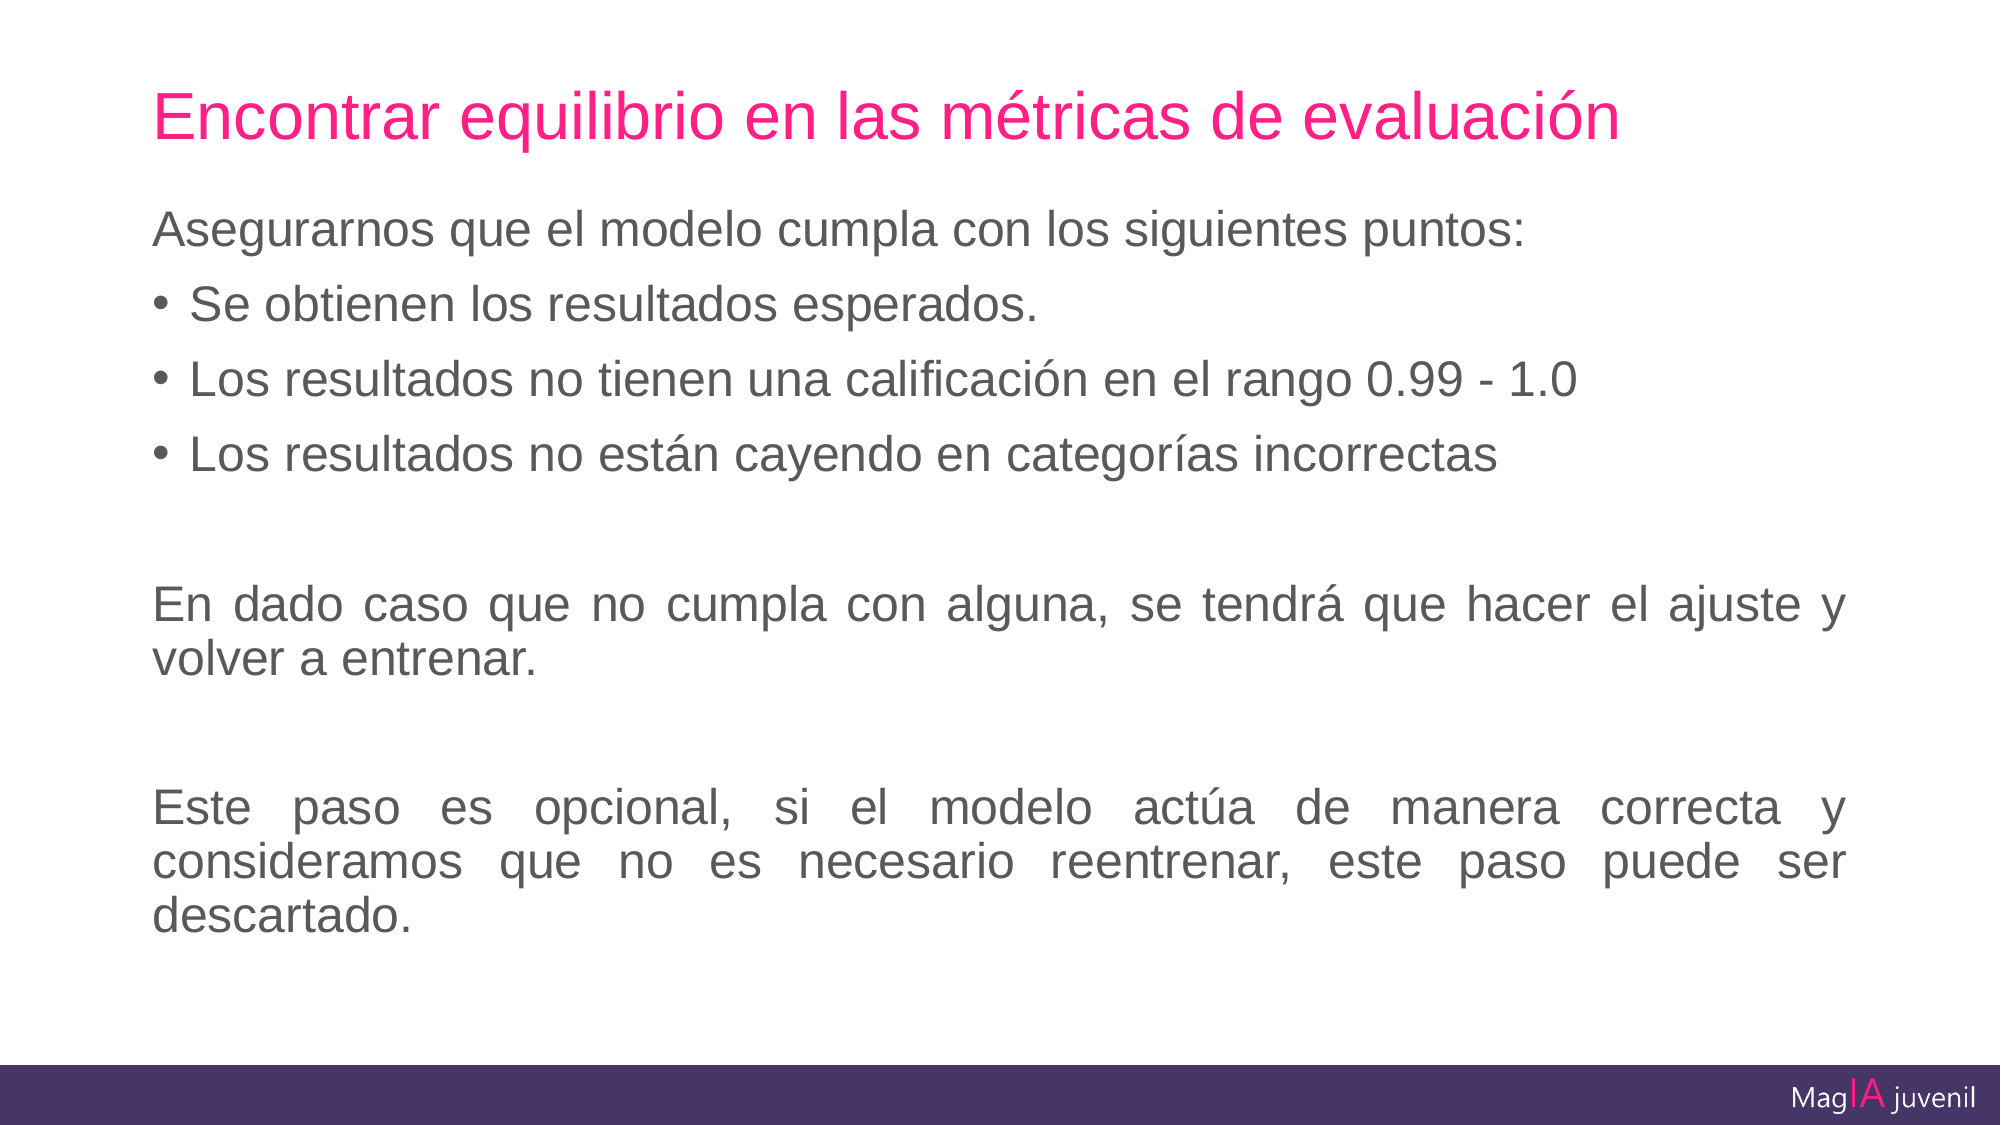

# Encontrar equilibrio en las métricas de evaluación
Asegurarnos que el modelo cumpla con los siguientes puntos:
Se obtienen los resultados esperados.
Los resultados no tienen una calificación en el rango 0.99 - 1.0
Los resultados no están cayendo en categorías incorrectas

En dado caso que no cumpla con alguna, se tendrá que hacer el ajuste y volver a entrenar.

Este paso es opcional, si el modelo actúa de manera correcta y consideramos que no es necesario reentrenar, este paso puede ser descartado.